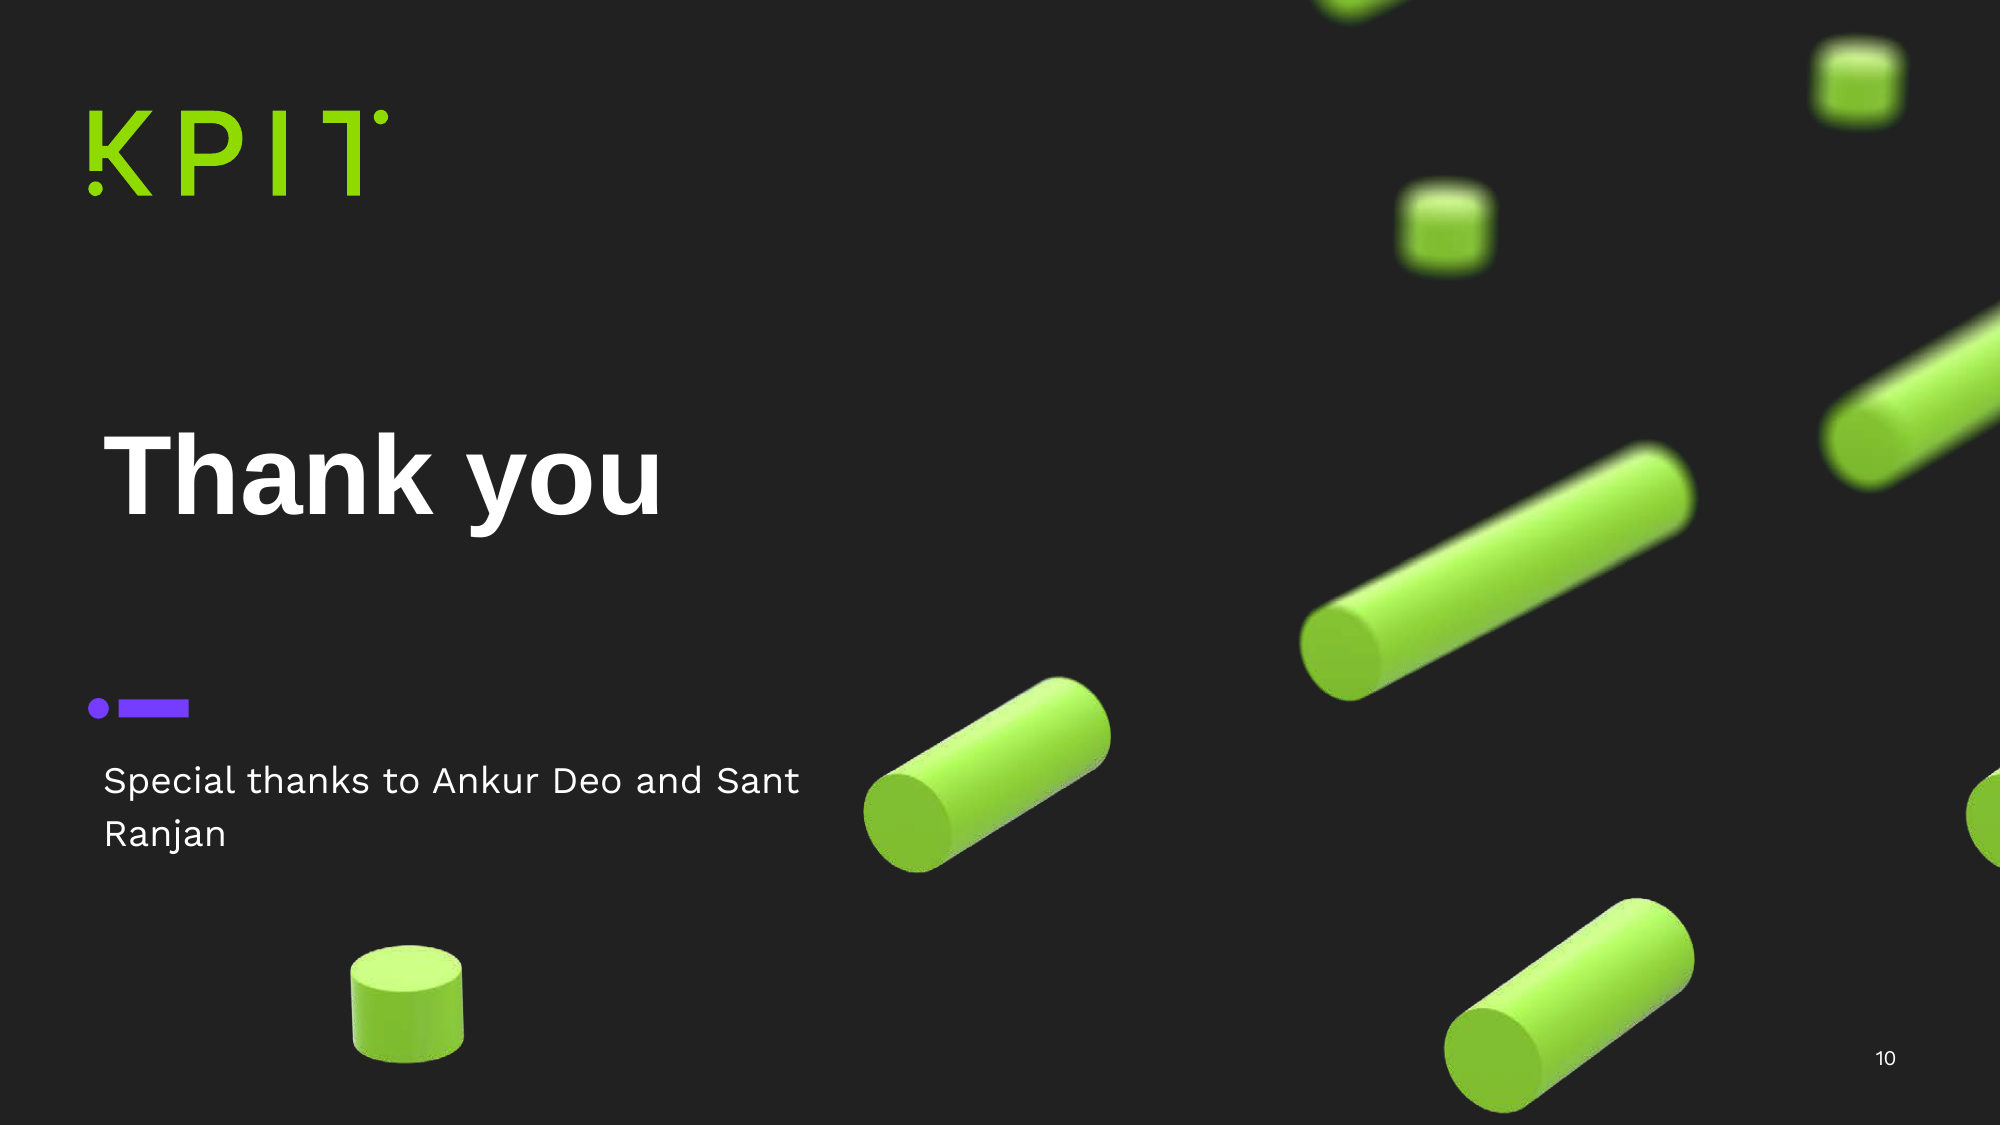

# Thank you
Special thanks to Ankur Deo and Sant Ranjan
10